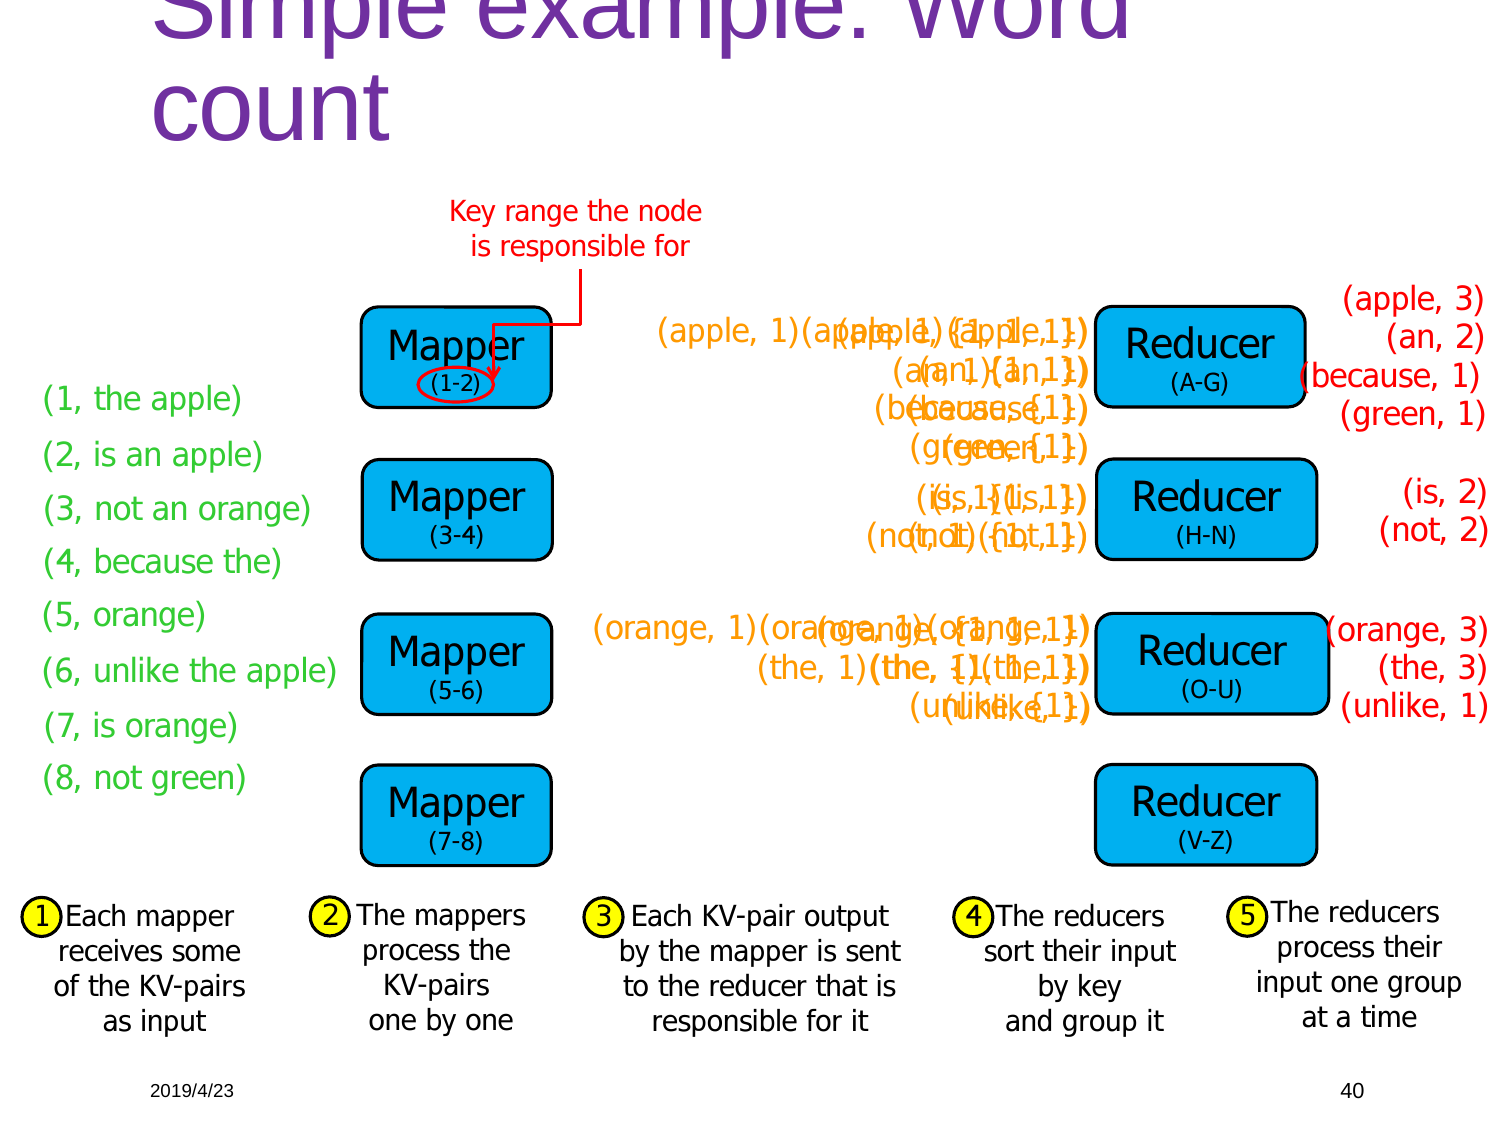

# Simple example: Word count
Key range the node
is responsible for
(apple, 3)
(apple, 1)
(apple, 1)
(apple, 1)
(apple, {1, 1, 1})
Reducer
(A-G)
Mapper
(1-2)
(an, 2)
(an, {1, 1})
(an, 1)
(an, 1)
(because, 1)

(1, the apple)
(because, {1})
(because, 1)
(green, 1)
(green, {1})
(green, 1)
(2, is an apple)
Reducer
(H-N)
Mapper
(3-4)
(is, 2)
(is, 1)
(is, 1)
(is, {1, 1})
(3, not an orange)
(not, 2)
(not, 1)
(not, 1)
(not, {1, 1})
(4, because the)
(5, orange)
(orange, 1)
(orange, 1)
(orange, 1)
(orange, {1, 1, 1})
(orange, 3)
Reducer
(O-U)
Mapper
(5-6)
(the, {1, 1, 1})
(the, 1)
(the, 1)
(the, 1)
(the, 3)
(6, unlike the apple)
(unlike, {1})
(unlike, 1)
(unlike, 1)
(7, is orange)
(8, not green)
Reducer
(V-Z)
Mapper
(7-8)
The reducers
process their
input one group
at a time
2

The mappers
process the
KV-pairs
one by one
5

1

Each KV-pair output
by the mapper is sent to the reducer that is responsible for it
3

4

Each mapper
receives some
of the KV-pairs
as input
The reducers
sort their input
by key
and group it
2019/4/23
40